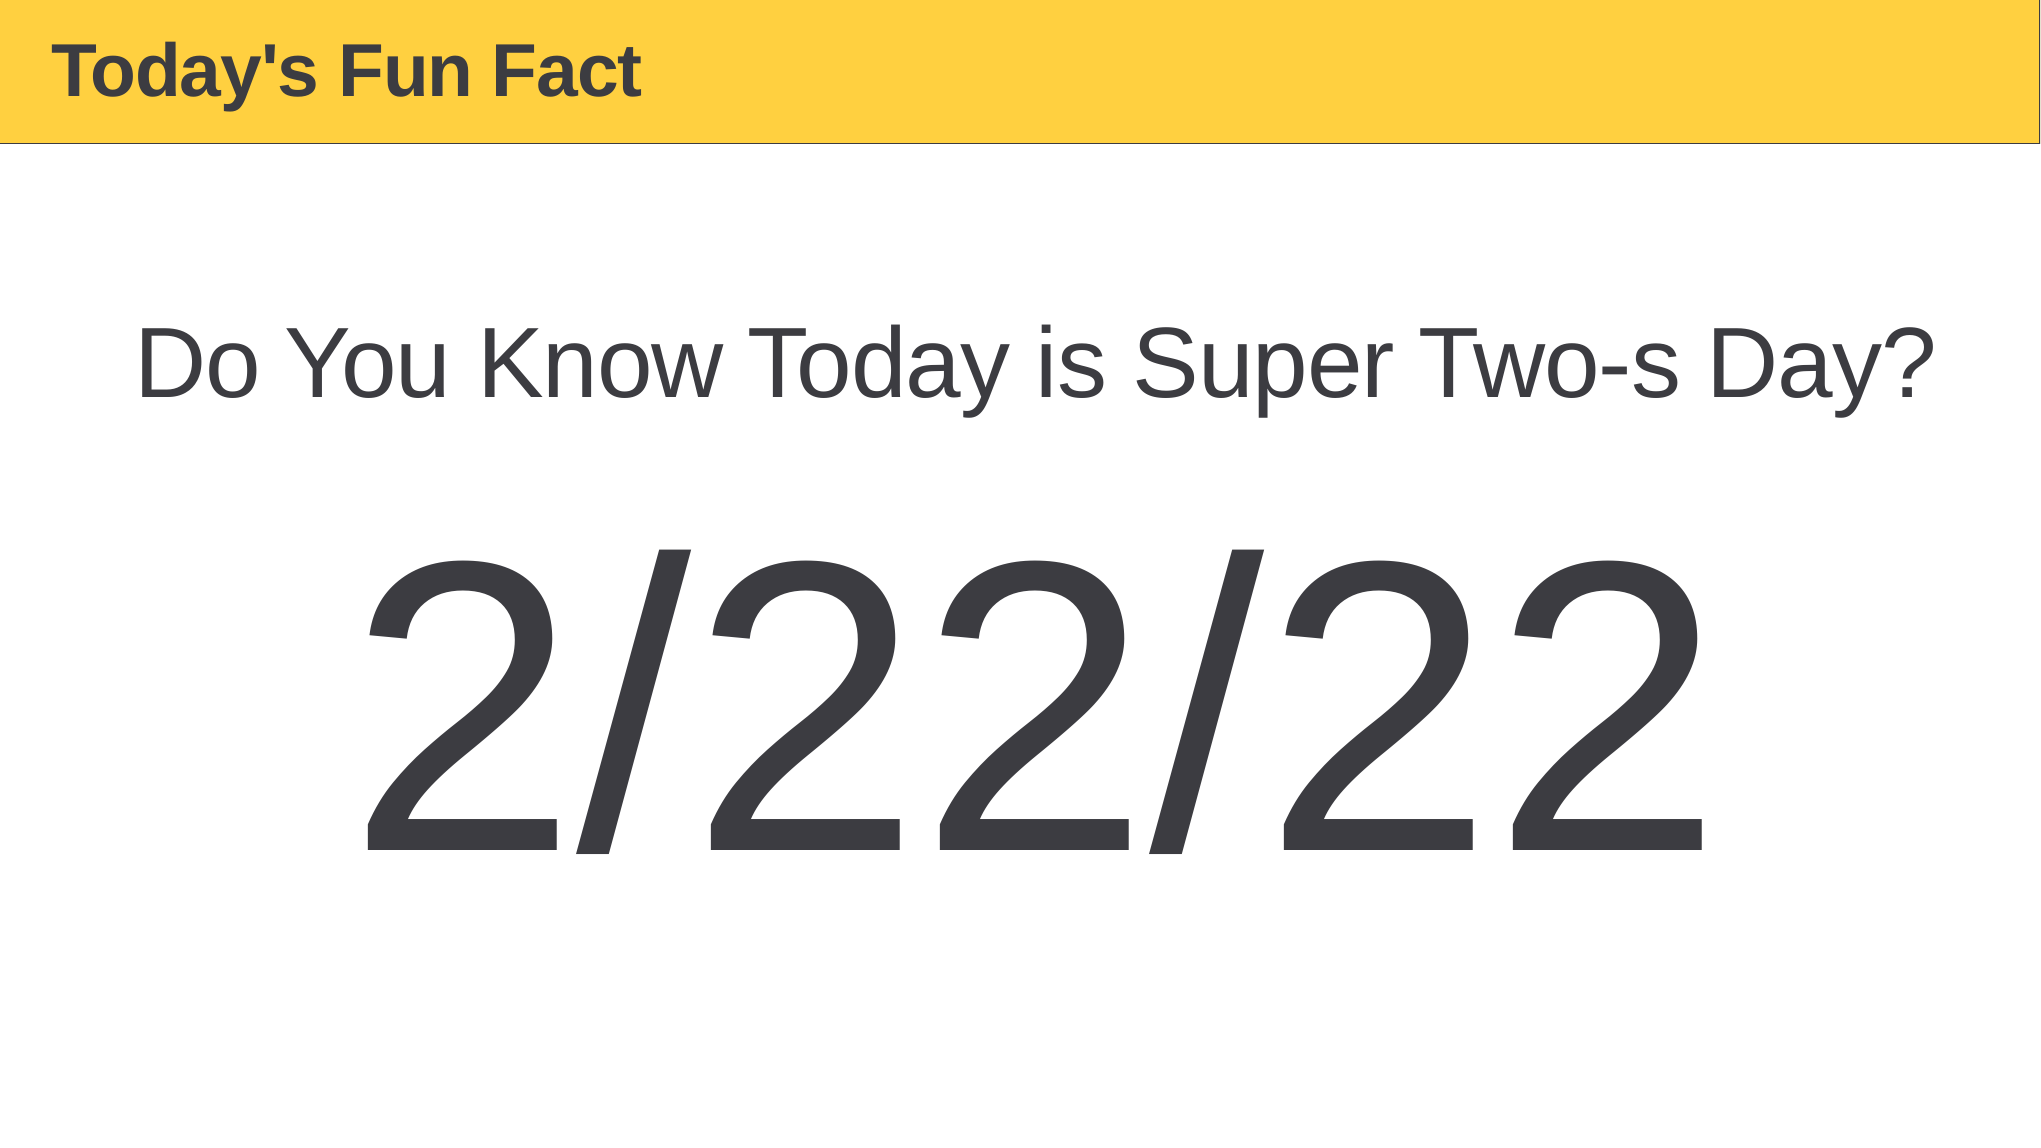

# Today's Fun Fact
Do You Know Today is Super Two-s Day?
2/22/22